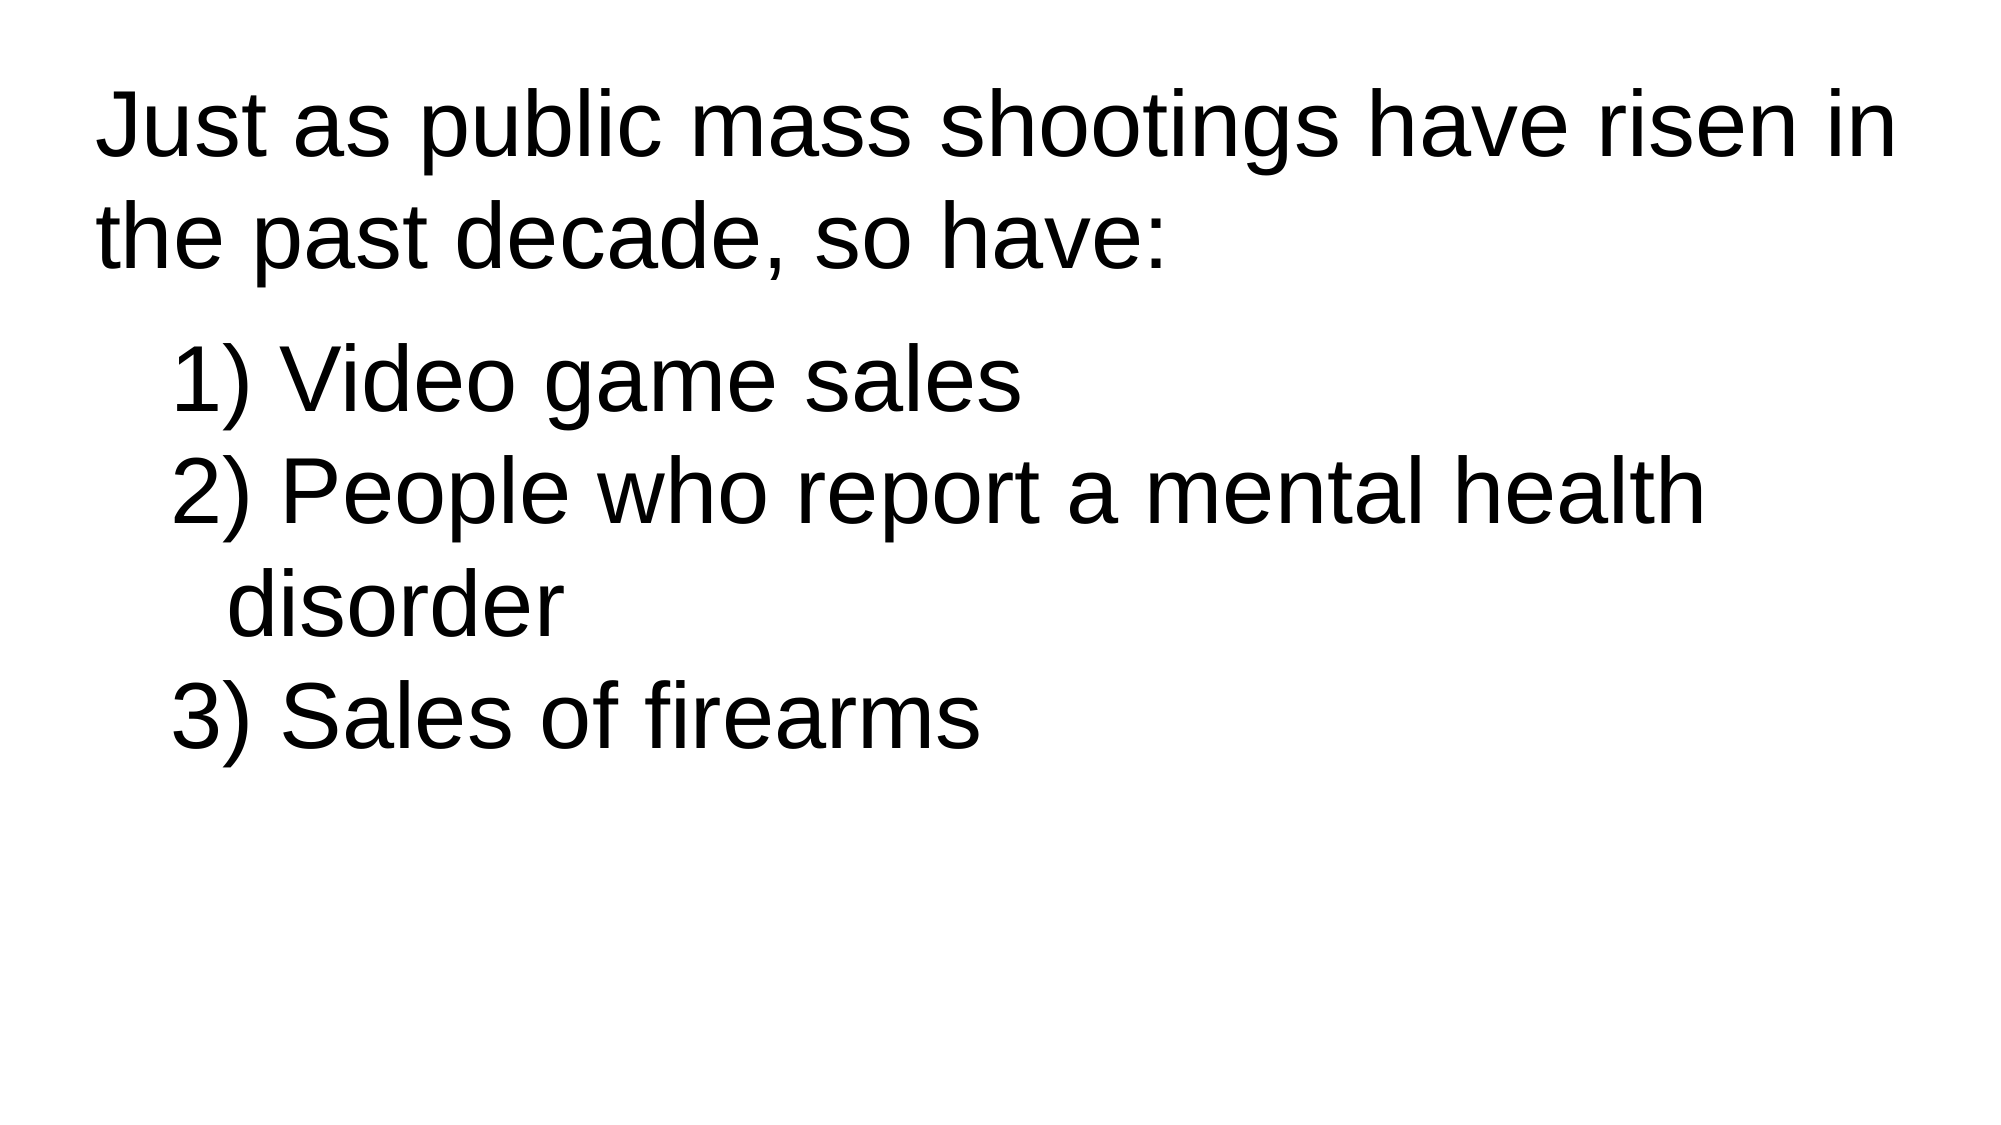

Just as public mass shootings have risen in the past decade, so have:

 Video game sales
 People who report a mental health disorder
 Sales of firearms